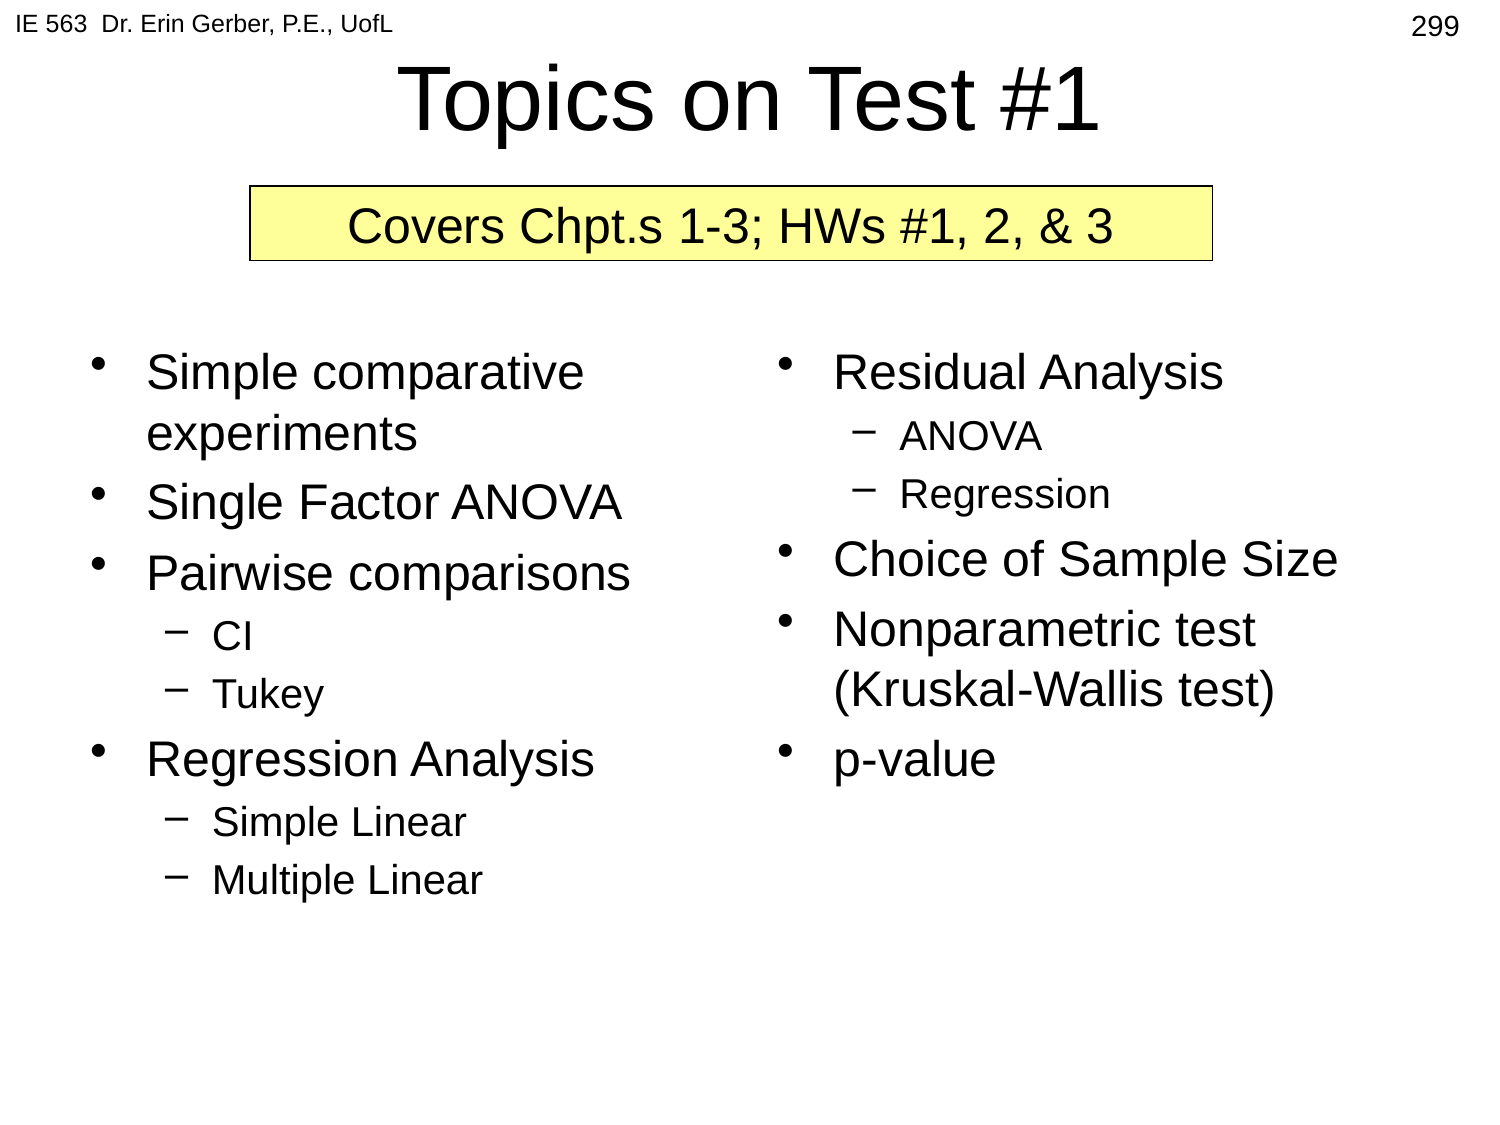

IE 563  Dr. Erin Gerber, P.E., UofL
# Topics on Test #1
299
Covers Chpt.s 1-3; HWs #1, 2, & 3
Simple comparative experiments
Single Factor ANOVA
Pairwise comparisons
CI
Tukey
Regression Analysis
Simple Linear
Multiple Linear

Residual Analysis
ANOVA
Regression
Choice of Sample Size
Nonparametric test (Kruskal-Wallis test)
p-value